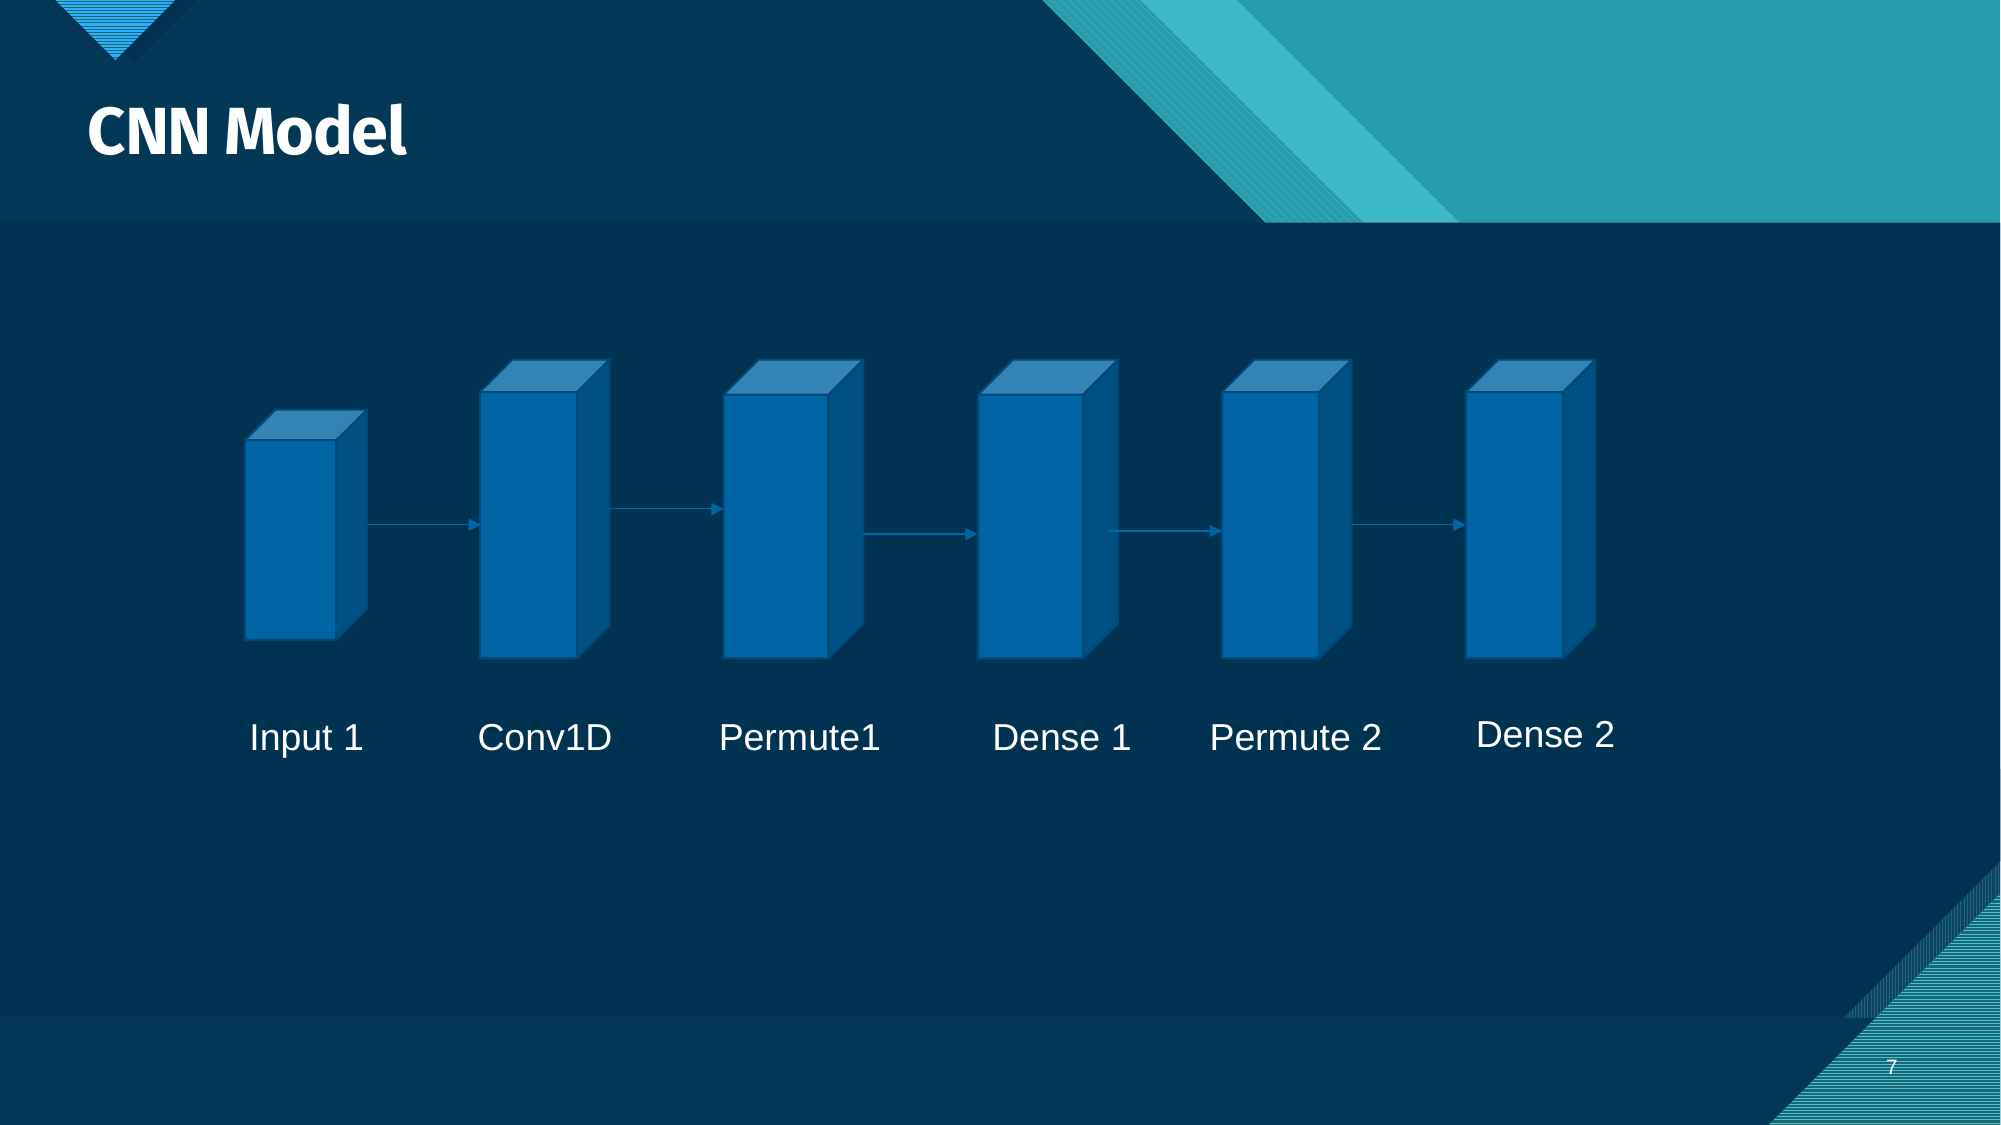

# CNN Model

Dense 2
Input 1
Conv1D
Permute1
Permute 2
Dense 1
7